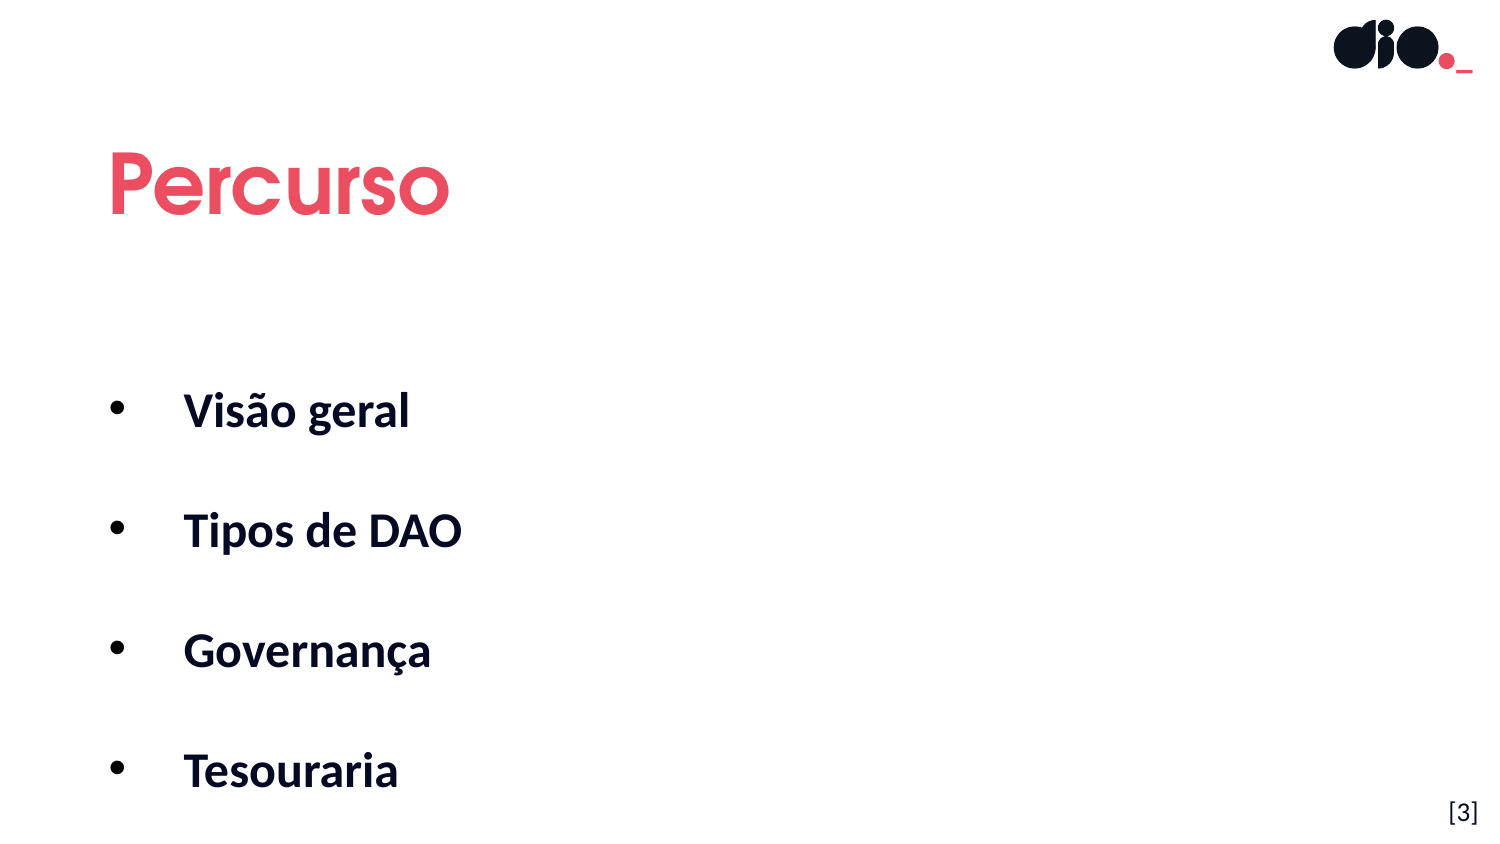

Percurso
Visão geral
Tipos de DAO
Governança
Tesouraria
[3]